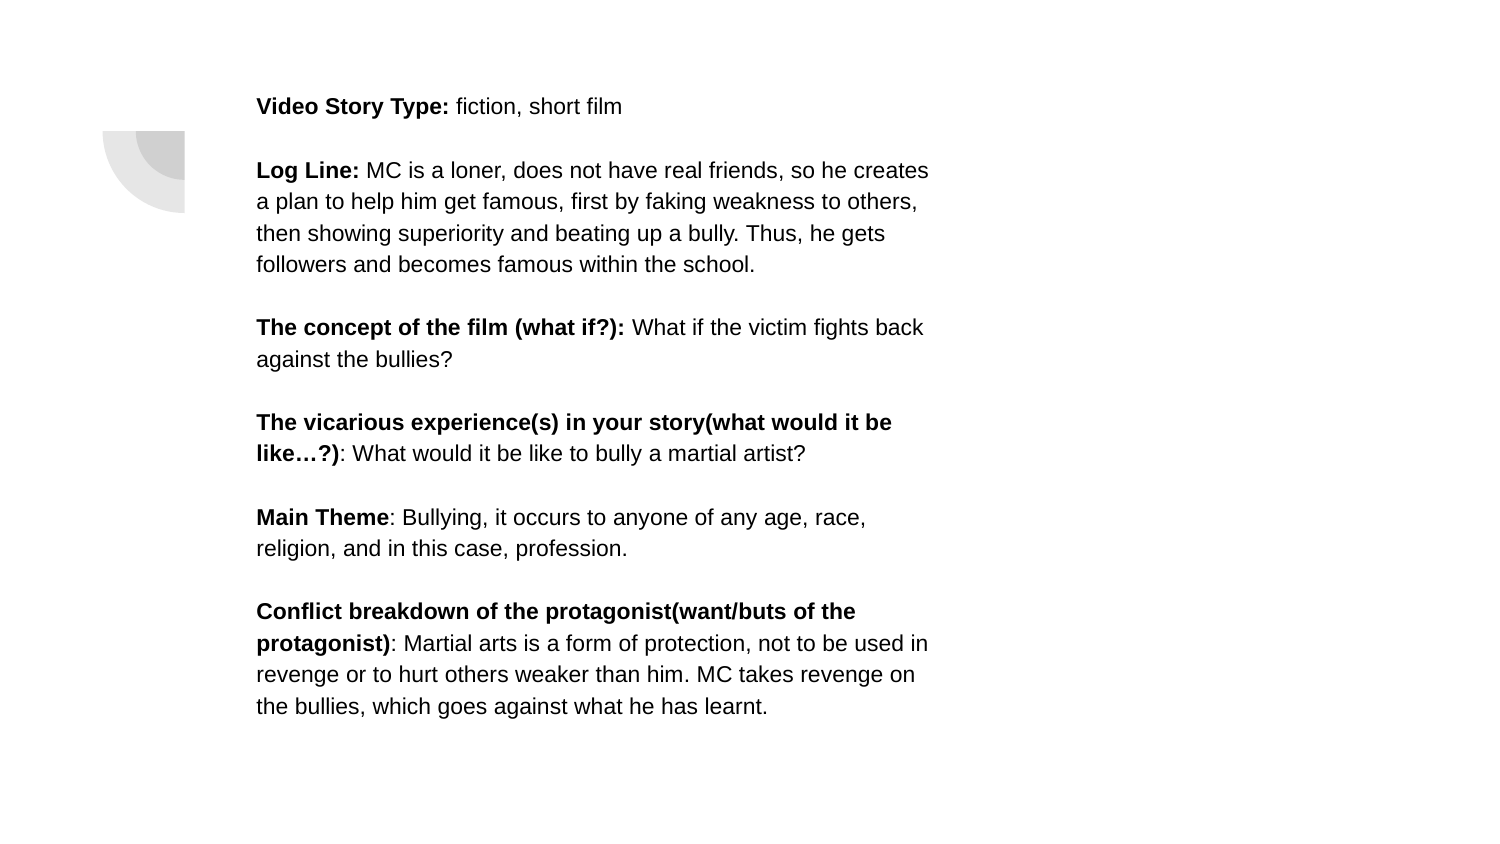

Video Story Type: fiction, short film

Log Line: MC is a loner, does not have real friends, so he creates a plan to help him get famous, first by faking weakness to others, then showing superiority and beating up a bully. Thus, he gets followers and becomes famous within the school.

The concept of the film (what if?): What if the victim fights back against the bullies?

The vicarious experience(s) in your story(what would it be like…?): What would it be like to bully a martial artist?

Main Theme: Bullying, it occurs to anyone of any age, race, religion, and in this case, profession.

Conflict breakdown of the protagonist(want/buts of the protagonist): Martial arts is a form of protection, not to be used in revenge or to hurt others weaker than him. MC takes revenge on the bullies, which goes against what he has learnt.